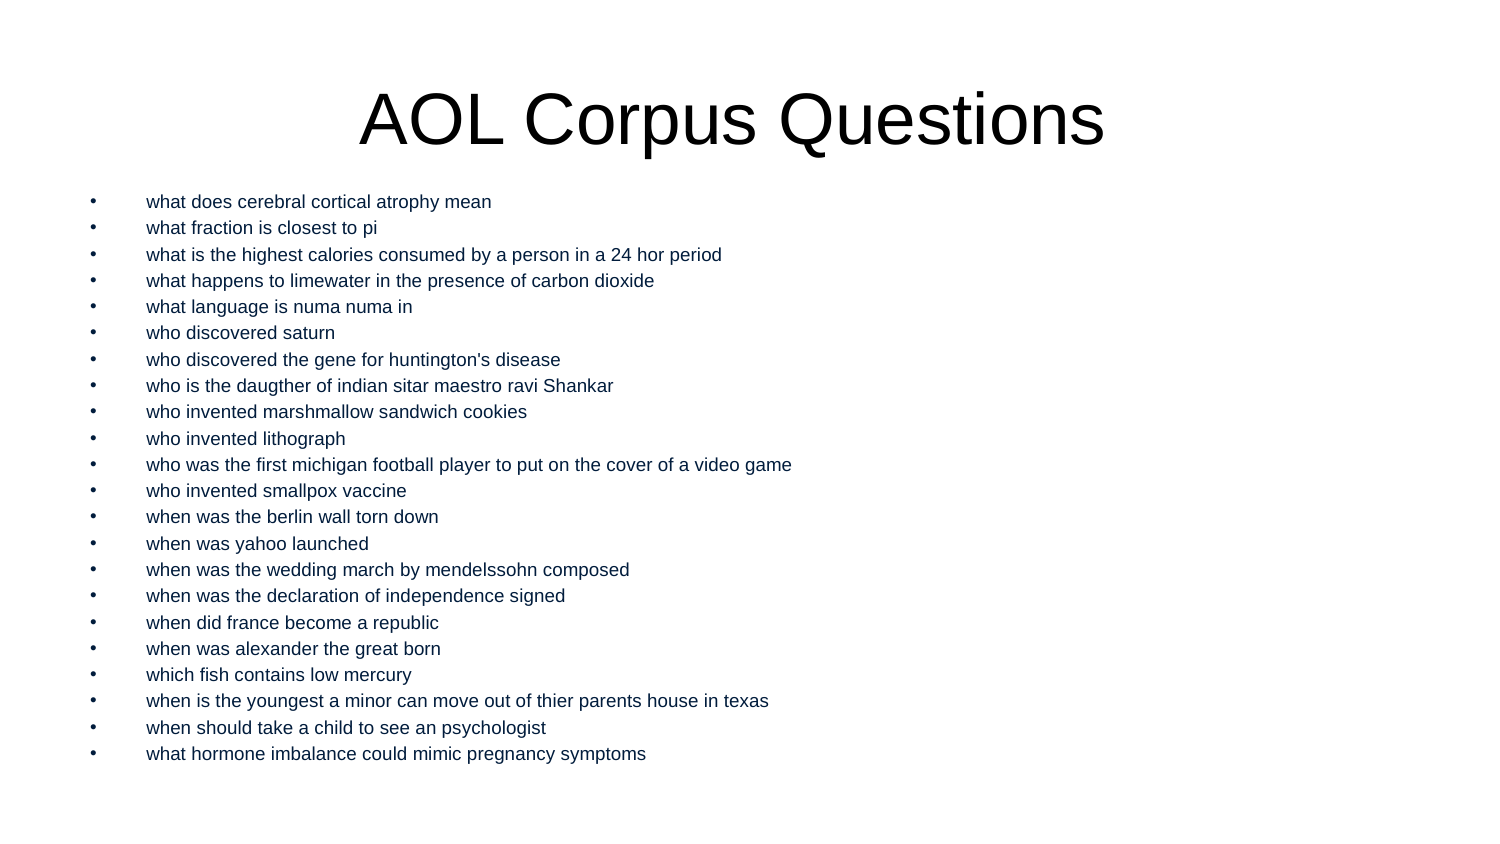

# AOL Corpus Questions
what does cerebral cortical atrophy mean
what fraction is closest to pi
what is the highest calories consumed by a person in a 24 hor period
what happens to limewater in the presence of carbon dioxide
what language is numa numa in
who discovered saturn
who discovered the gene for huntington's disease
who is the daugther of indian sitar maestro ravi Shankar
who invented marshmallow sandwich cookies
who invented lithograph
who was the first michigan football player to put on the cover of a video game
who invented smallpox vaccine
when was the berlin wall torn down
when was yahoo launched
when was the wedding march by mendelssohn composed
when was the declaration of independence signed
when did france become a republic
when was alexander the great born
which fish contains low mercury
when is the youngest a minor can move out of thier parents house in texas
when should take a child to see an psychologist
what hormone imbalance could mimic pregnancy symptoms